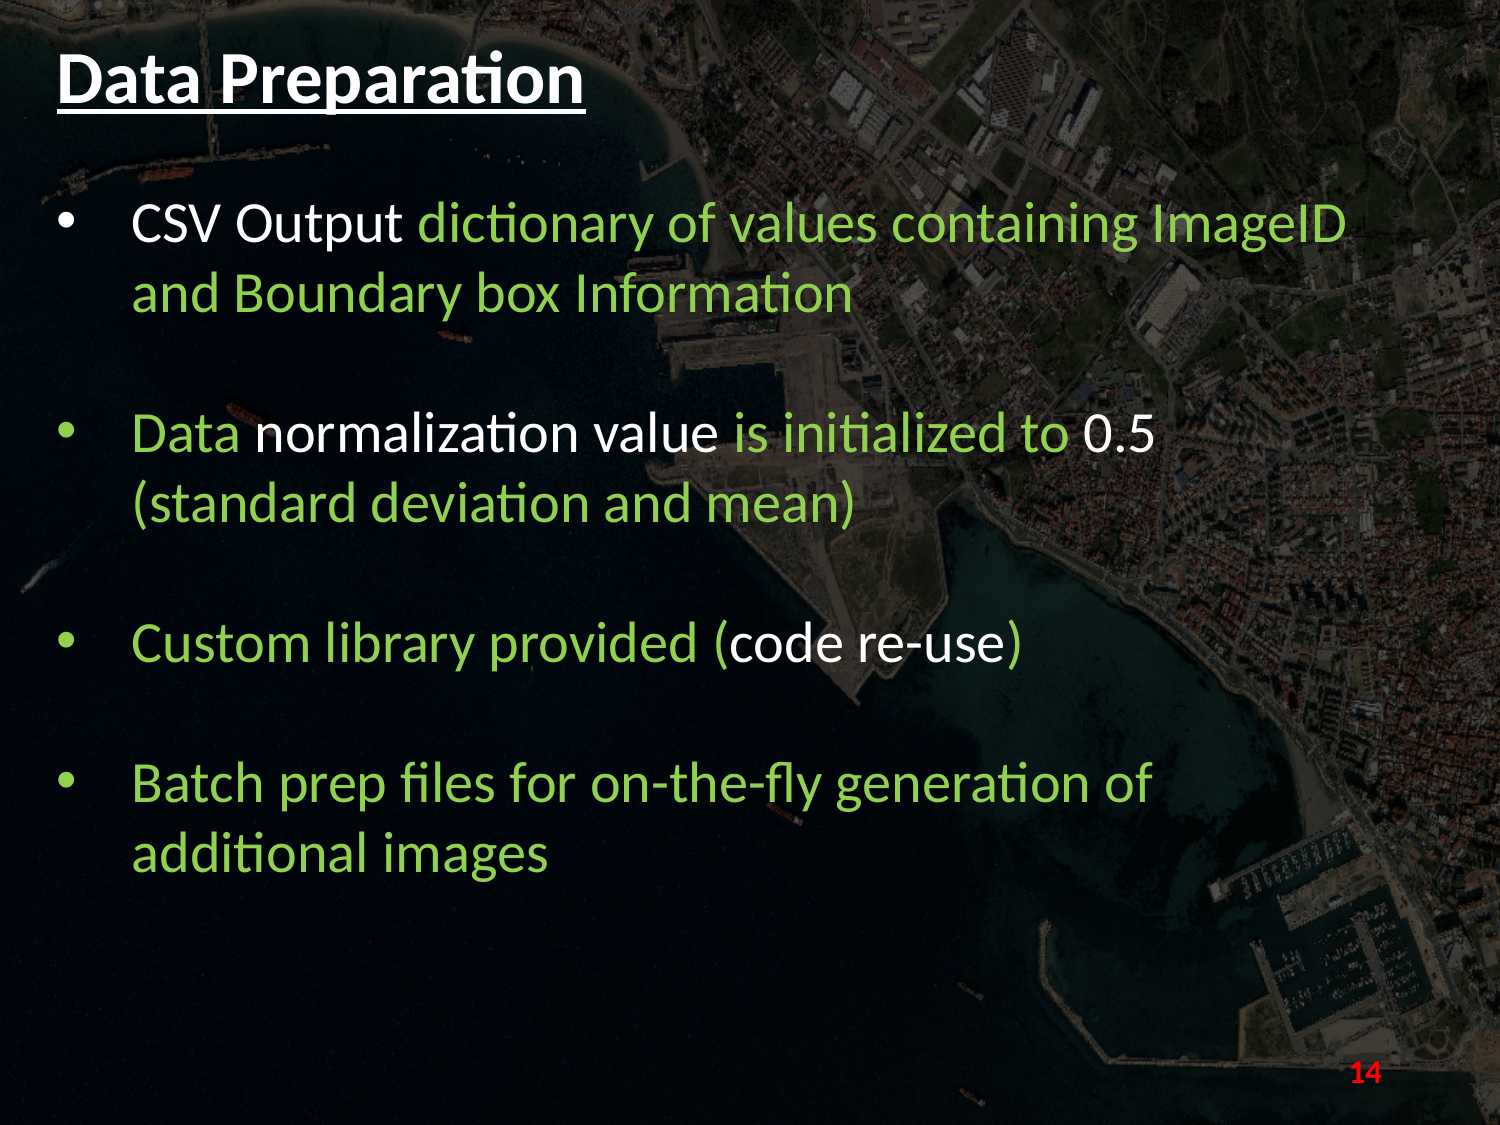

Data Preparation
CSV Output dictionary of values containing ImageID and Boundary box Information

Data normalization value is initialized to 0.5 (standard deviation and mean)

Custom library provided (code re-use)

Batch prep files for on-the-fly generation of additional images

14